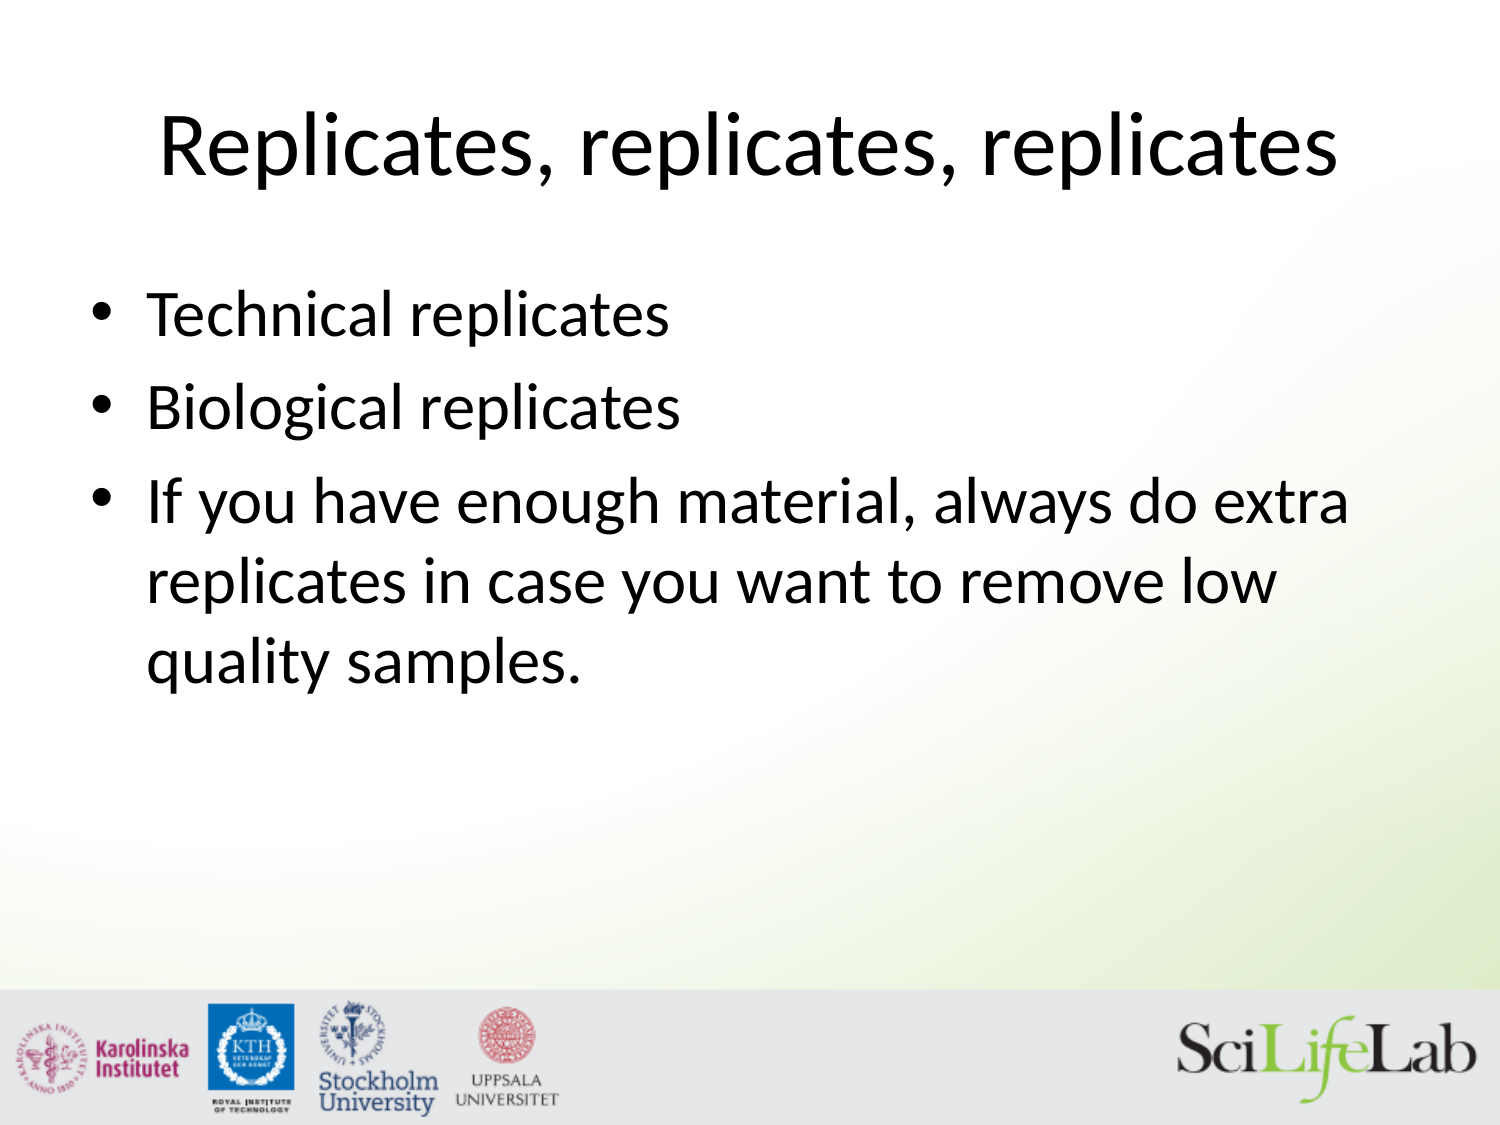

# Replicates, replicates, replicates
Technical replicates
Biological replicates
If you have enough material, always do extra replicates in case you want to remove low quality samples.